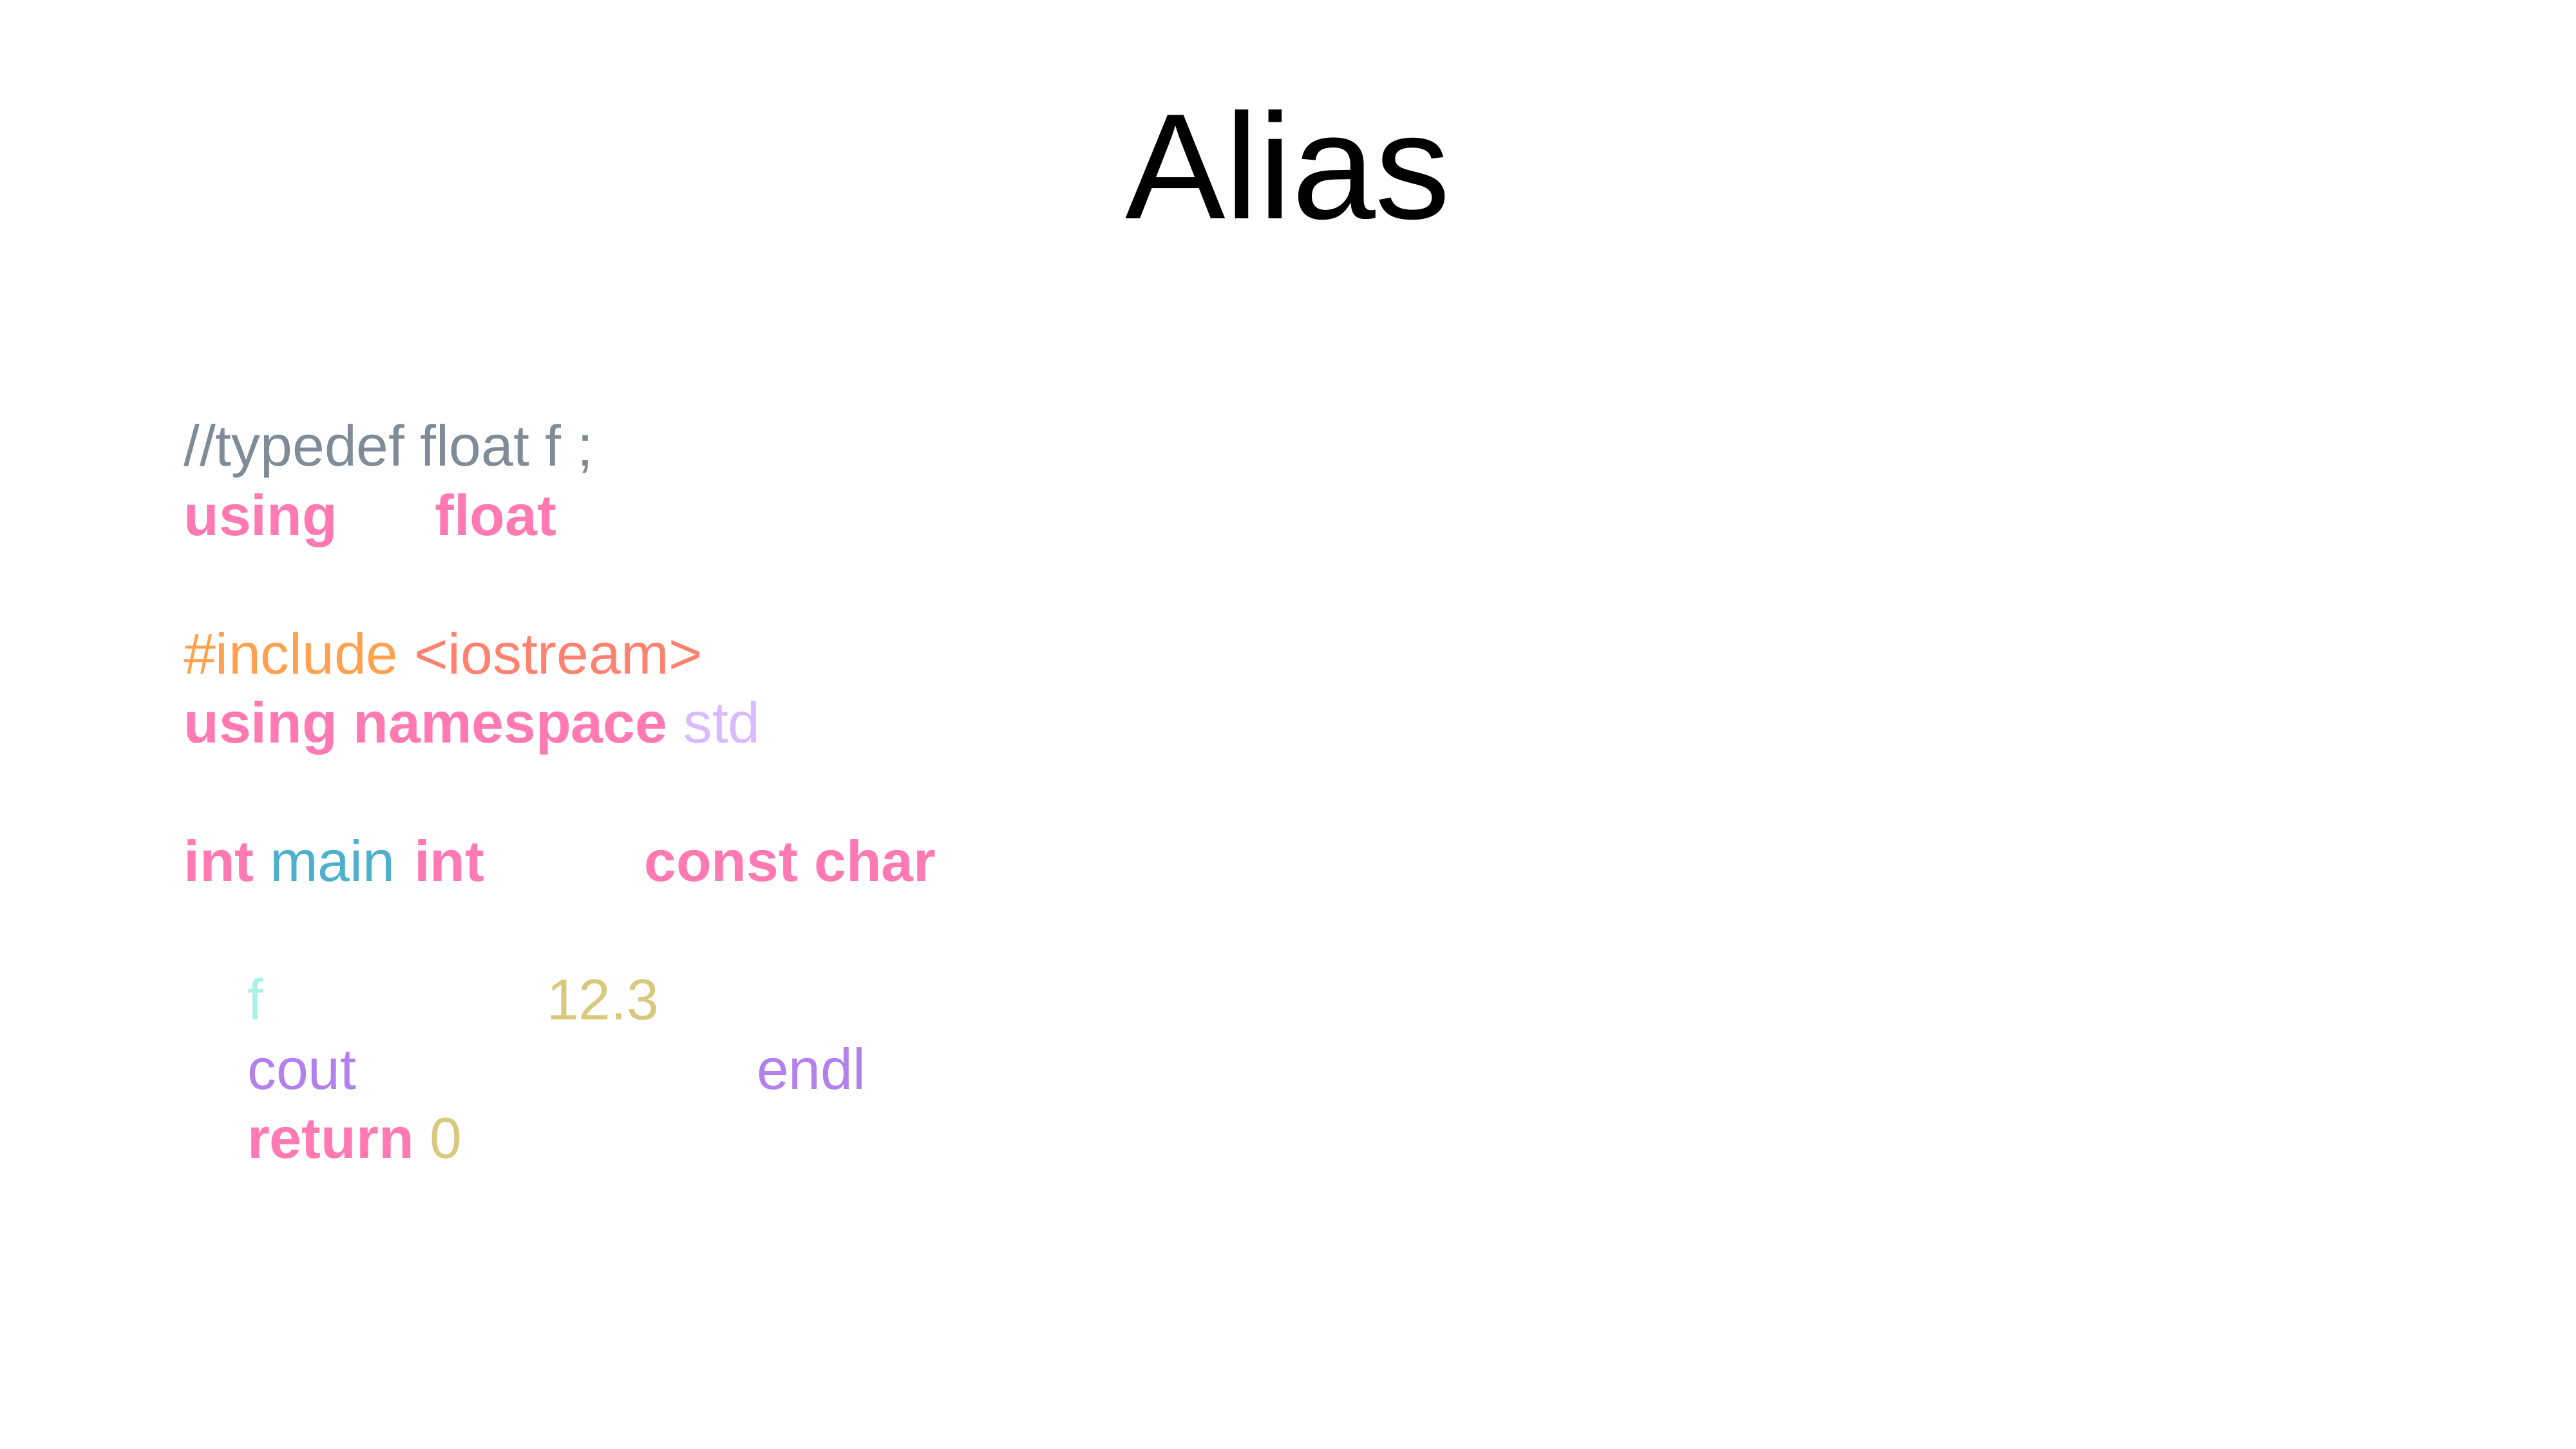

# Alias
//typedef float f ;
using f = float ;

#include <iostream>
using namespace std;

int main(int argc, const char * argv[]) {

    f variable = 12.3;
    cout << variable << endl;
    return 0;
}